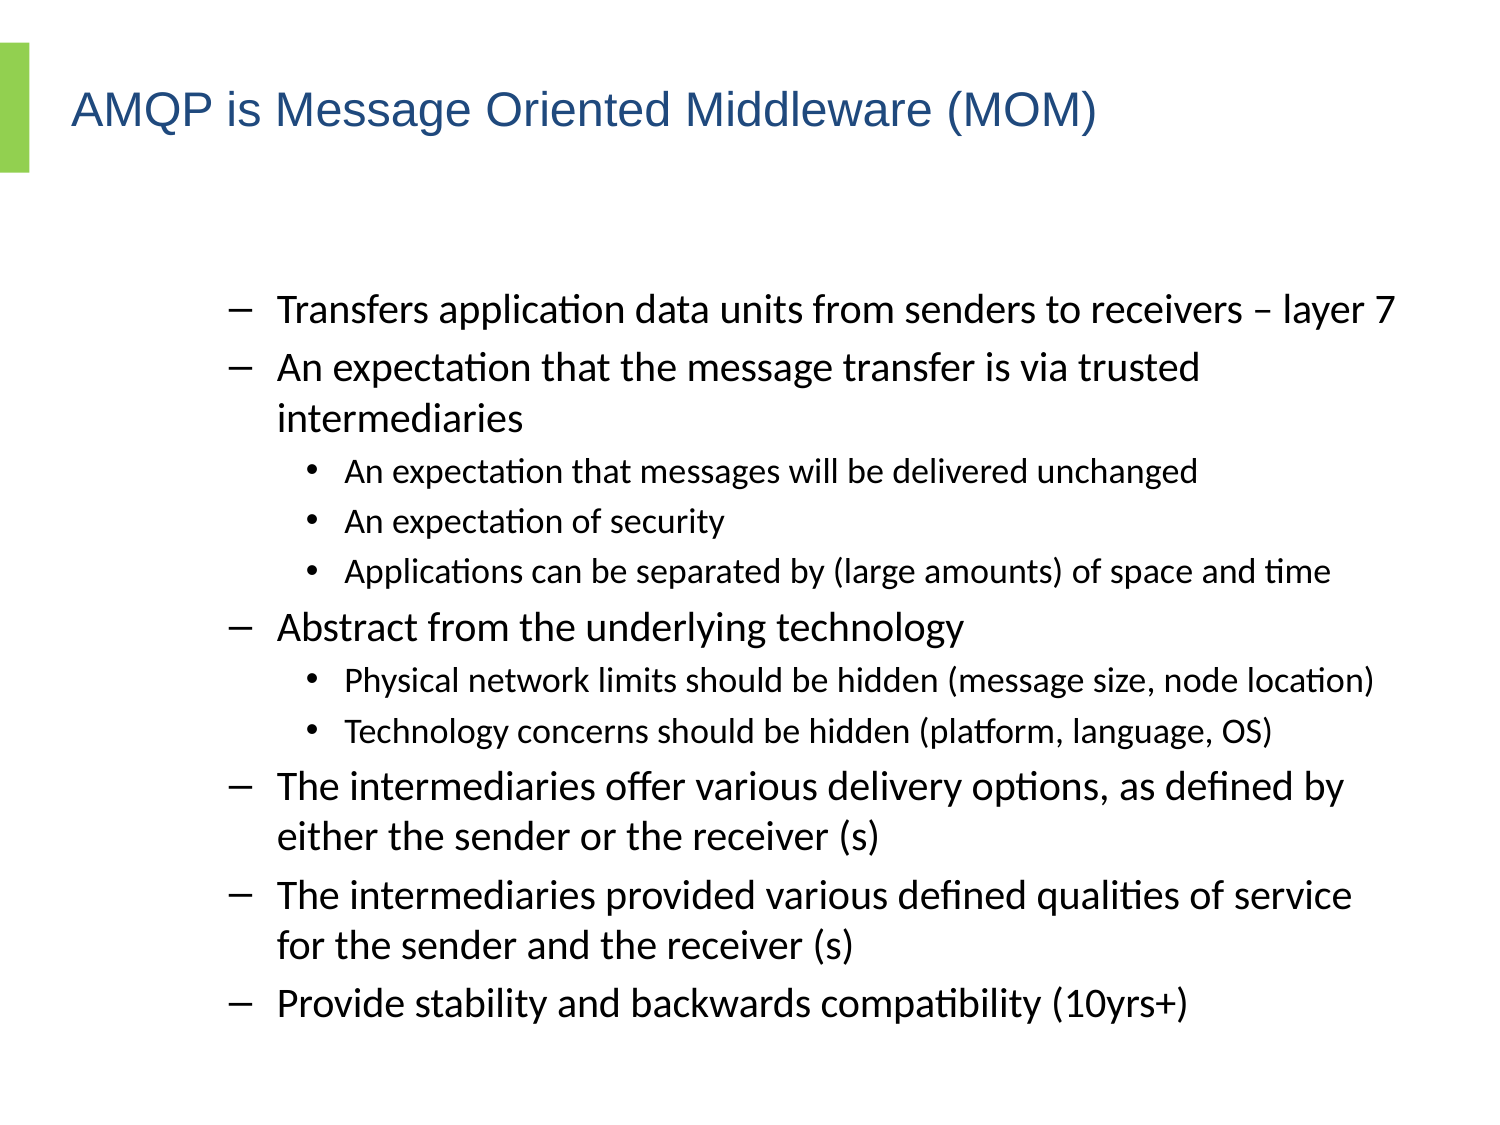

AMQP is Message Oriented Middleware (MOM)
Transfers application data units from senders to receivers – layer 7
An expectation that the message transfer is via trusted intermediaries
An expectation that messages will be delivered unchanged
An expectation of security
Applications can be separated by (large amounts) of space and time
Abstract from the underlying technology
Physical network limits should be hidden (message size, node location)
Technology concerns should be hidden (platform, language, OS)
The intermediaries offer various delivery options, as defined by either the sender or the receiver (s)
The intermediaries provided various defined qualities of service for the sender and the receiver (s)
Provide stability and backwards compatibility (10yrs+)